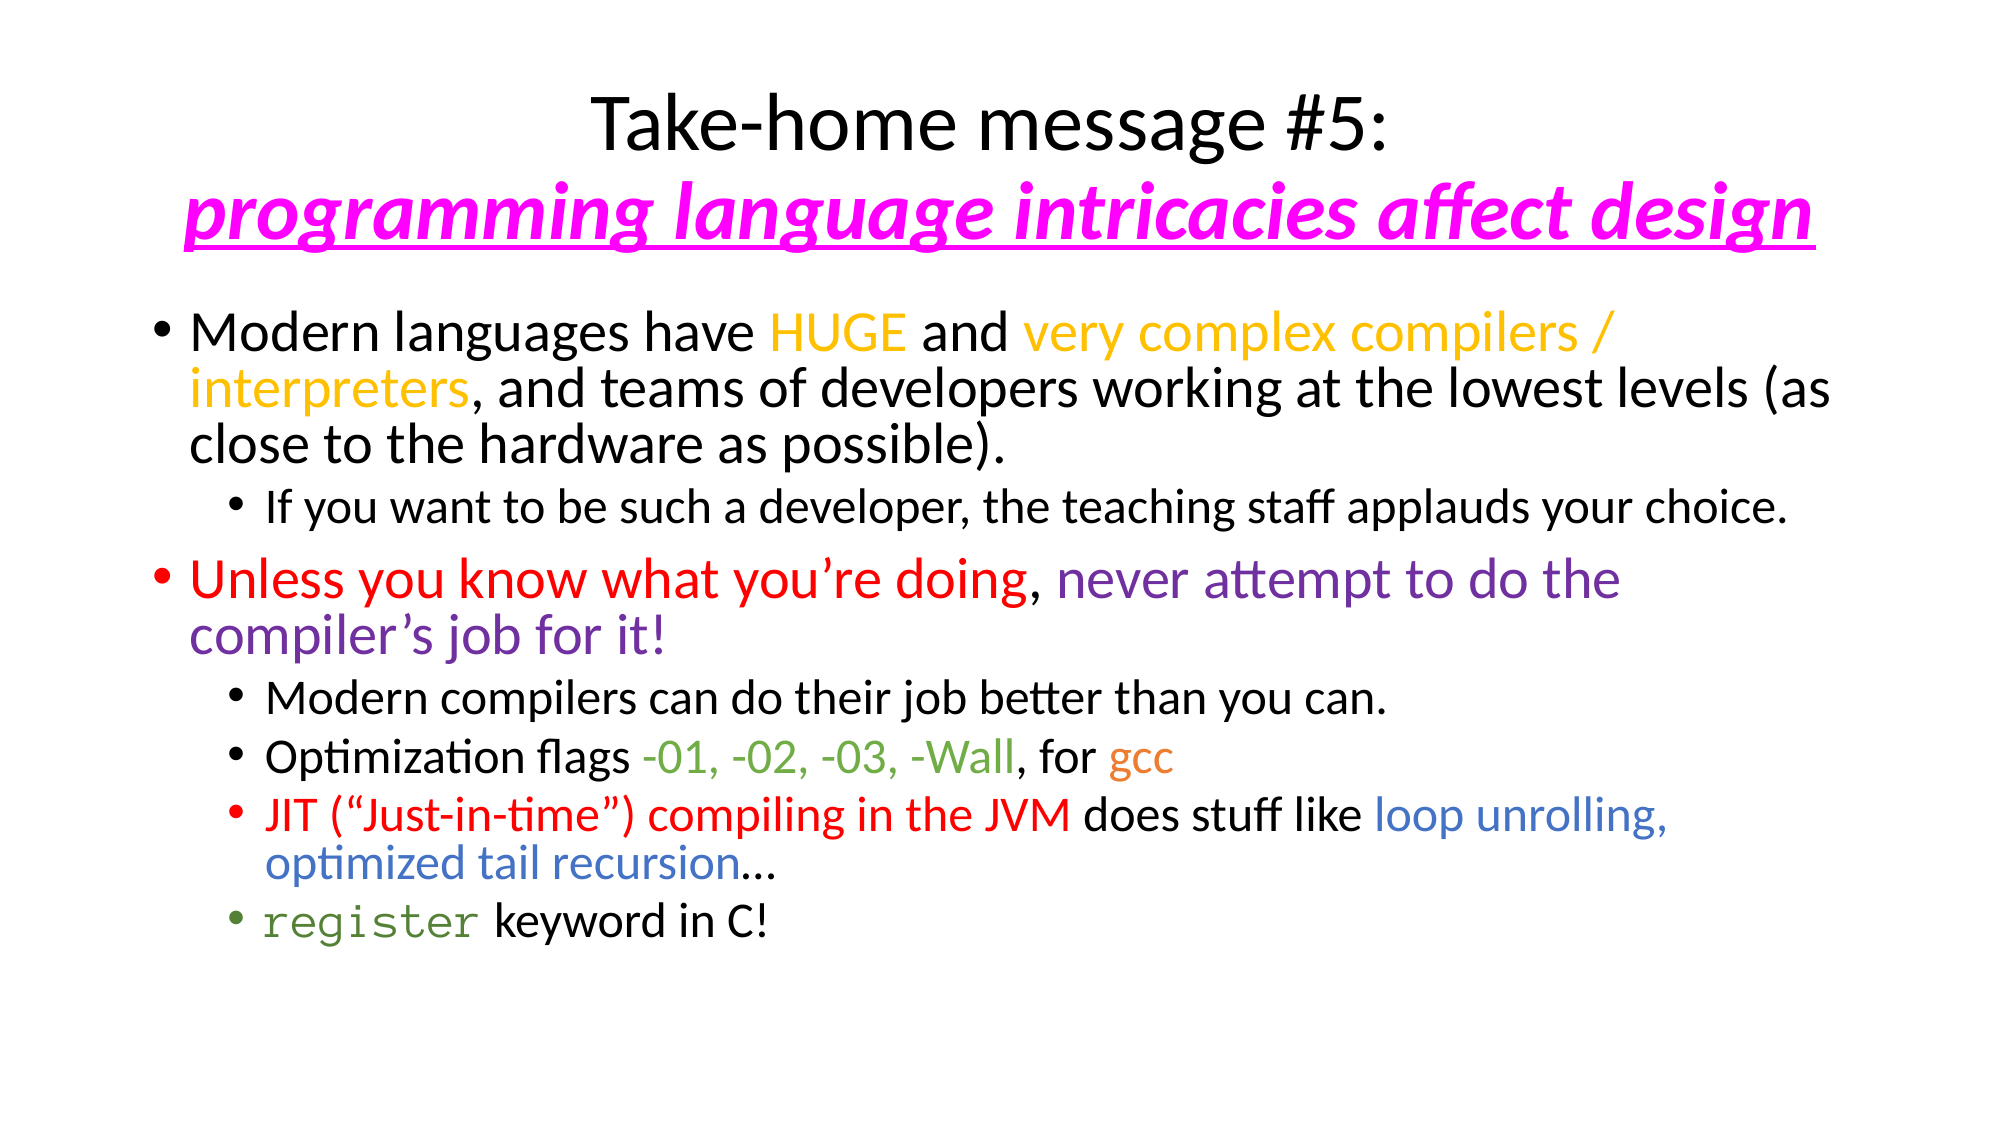

# Take-home message #5: programming language intricacies affect design
Modern languages have HUGE and very complex compilers / interpreters, and teams of developers working at the lowest levels (as close to the hardware as possible).
If you want to be such a developer, the teaching staff applauds your choice.
Unless you know what you’re doing, never attempt to do the compiler’s job for it!
Modern compilers can do their job better than you can.
Optimization flags -01, -02, -03, -Wall, for gcc
JIT (“Just-in-time”) compiling in the JVM does stuff like loop unrolling, optimized tail recursion…
register keyword in C!